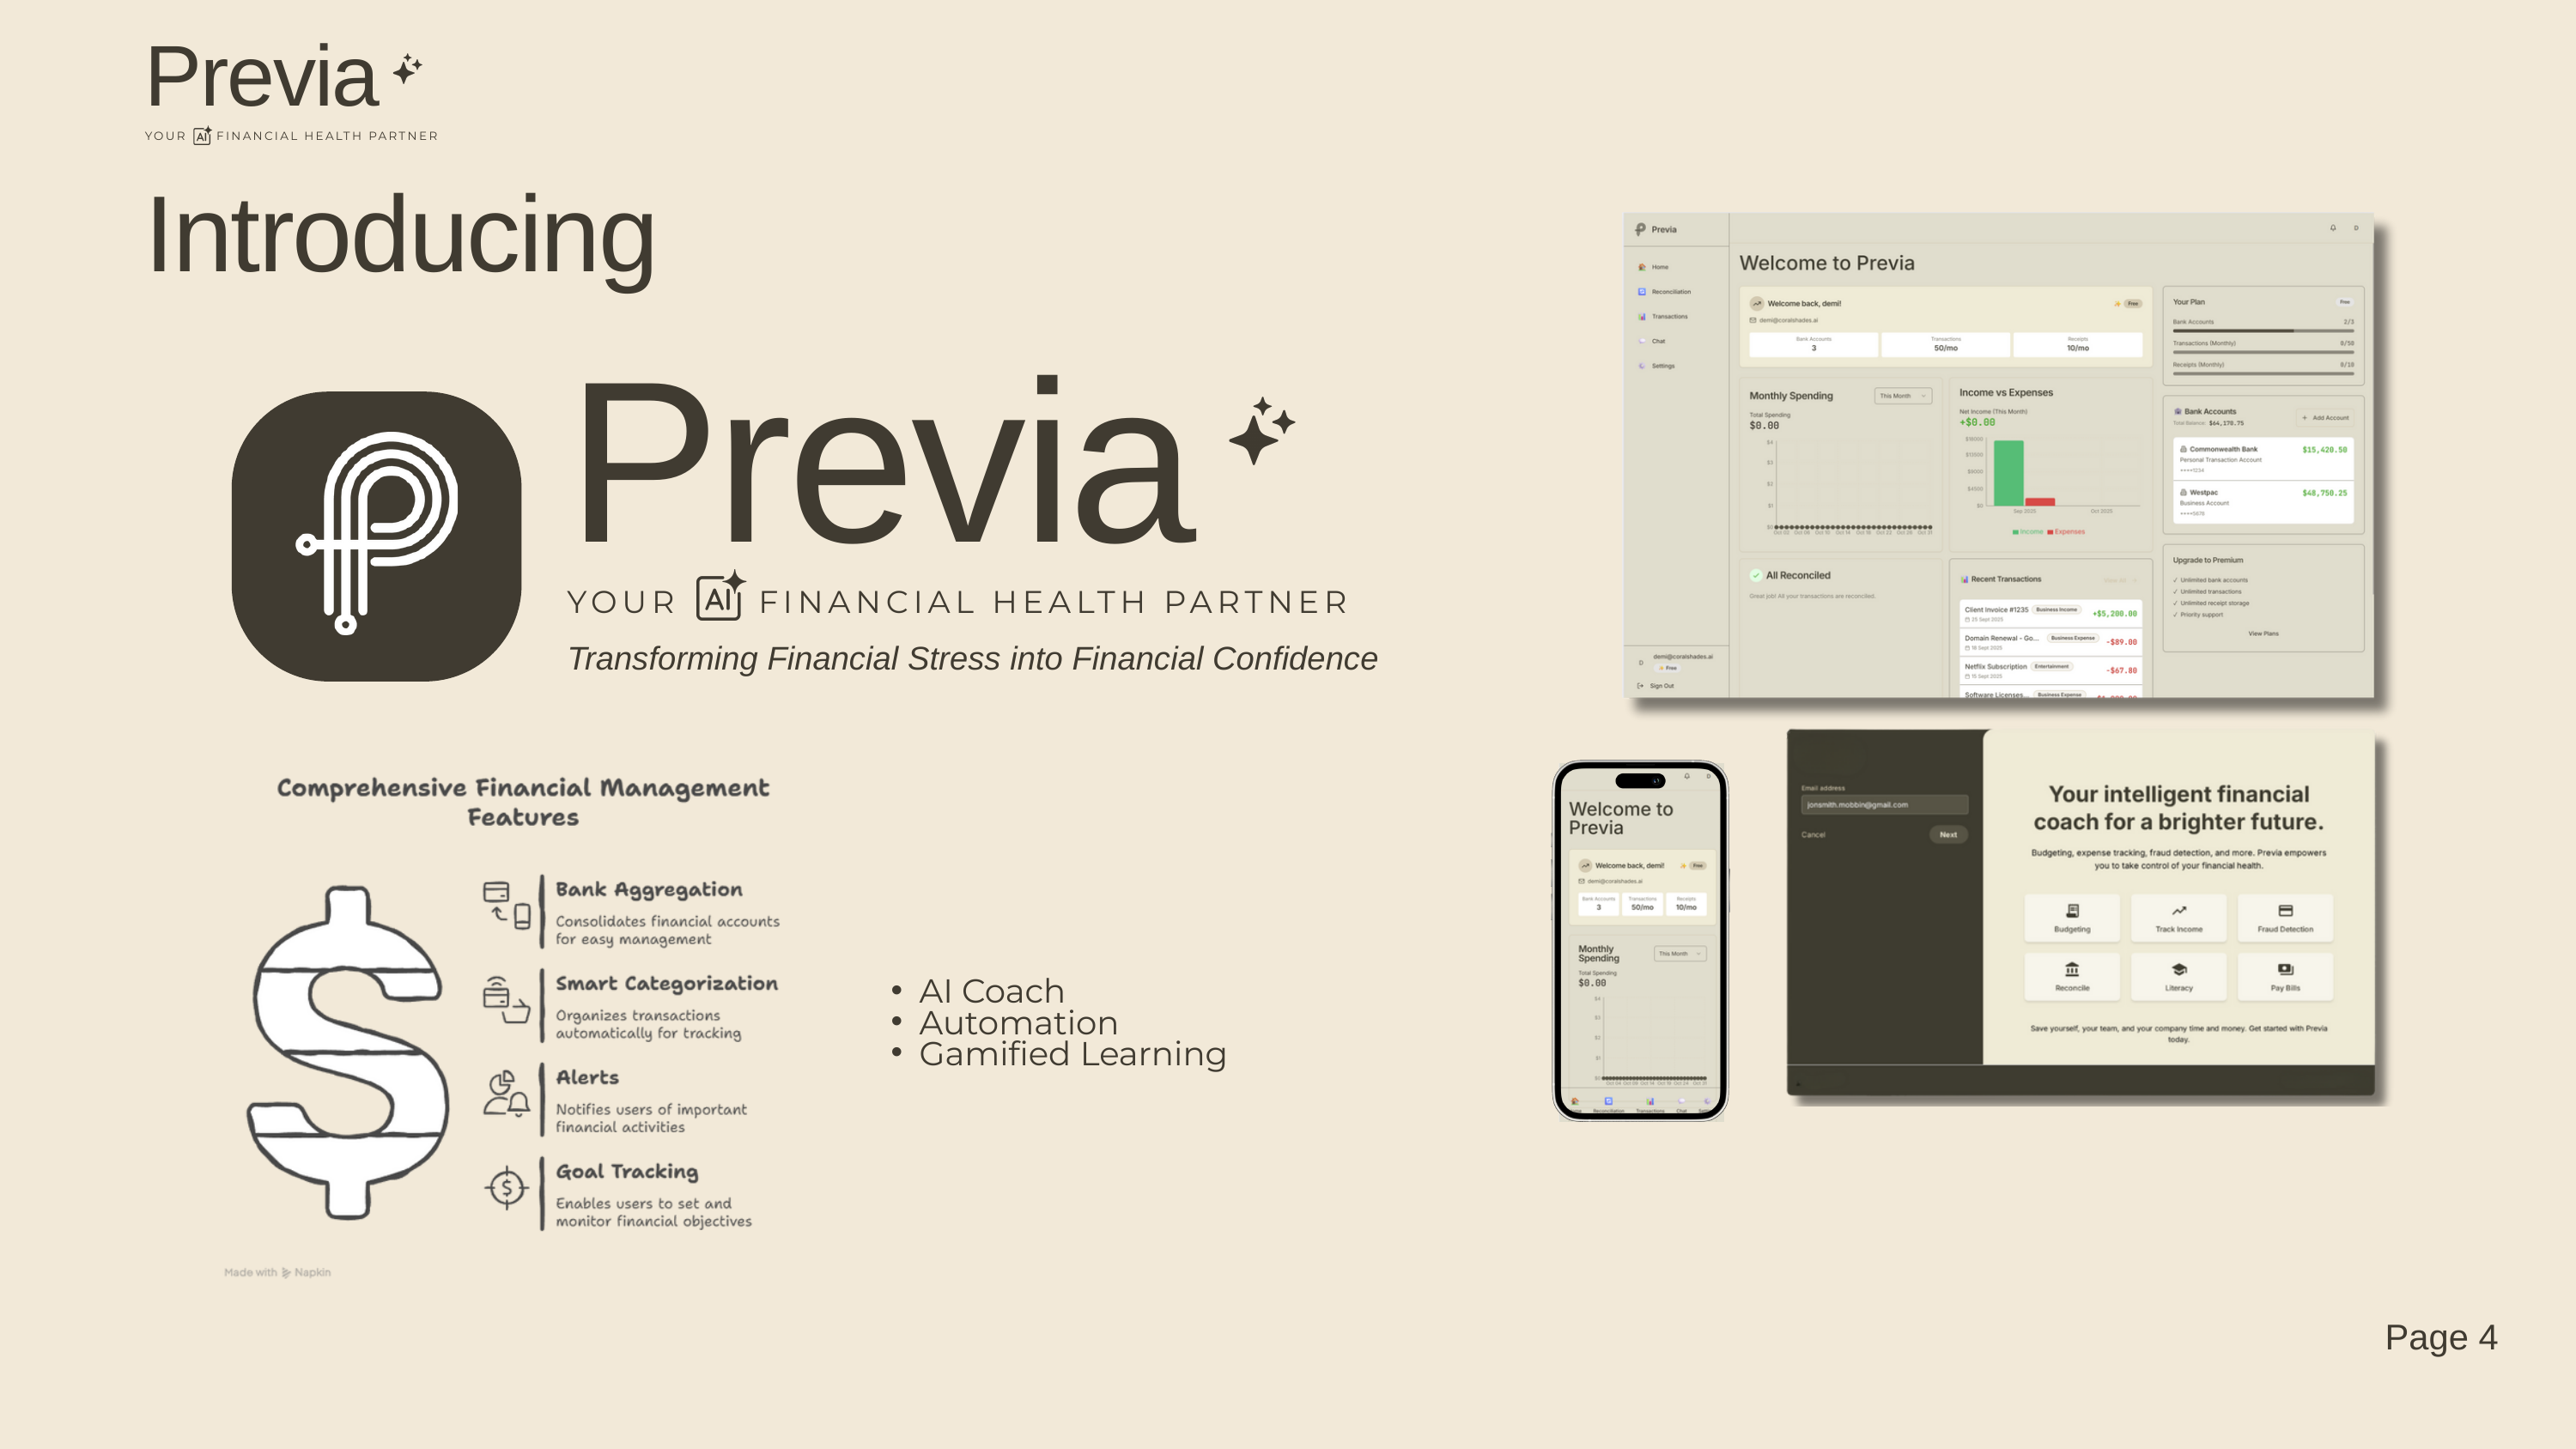

Previa

YOUR      FINANCIAL HEALTH PARTNER
Introducing

Previa
YOUR      FINANCIAL HEALTH PARTNER

Transforming Financial Stress into Financial Confidence

AI Coach
Automation
Gamified Learning
Page 4